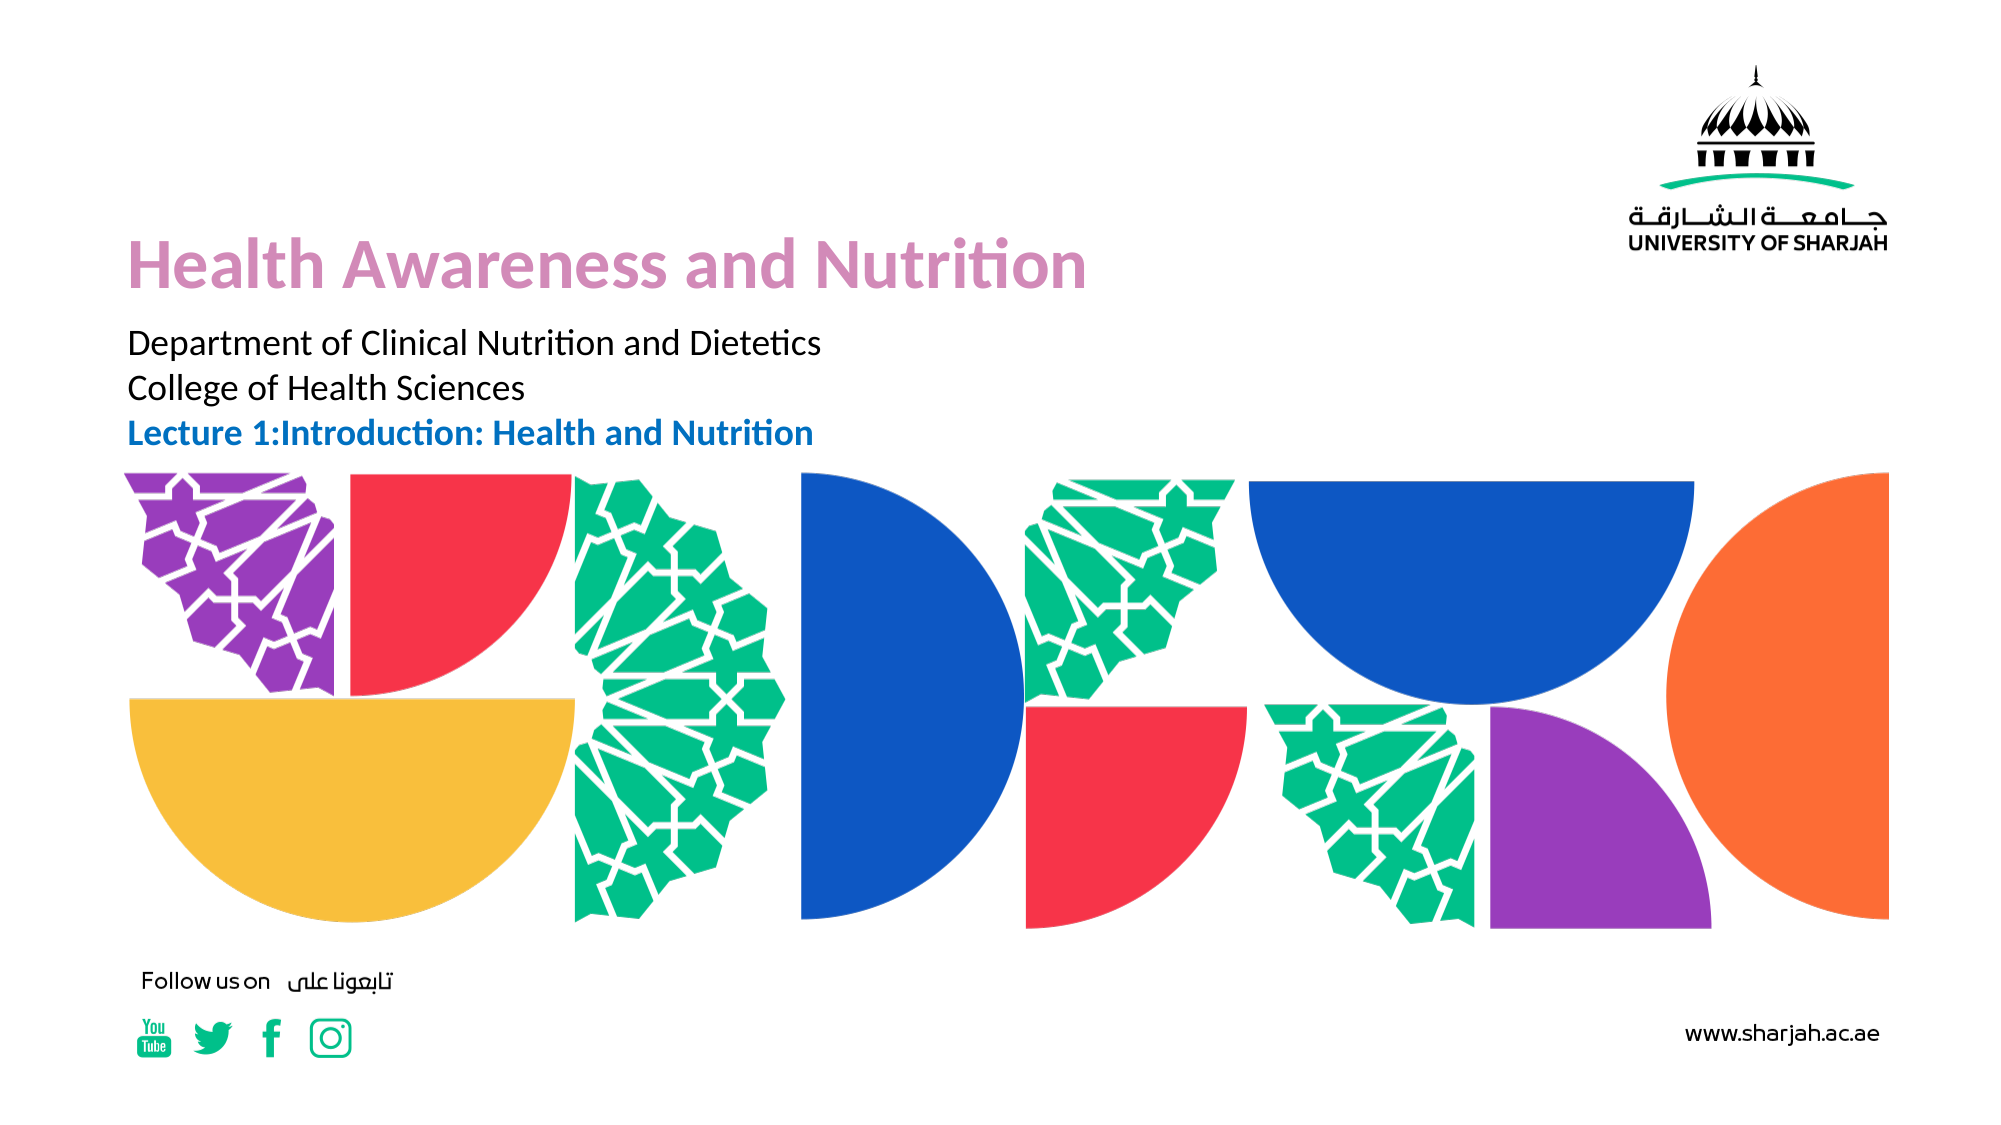

Health Awareness and Nutrition
Department of Clinical Nutrition and Dietetics
College of Health Sciences
Lecture 1:Introduction: Health and Nutrition